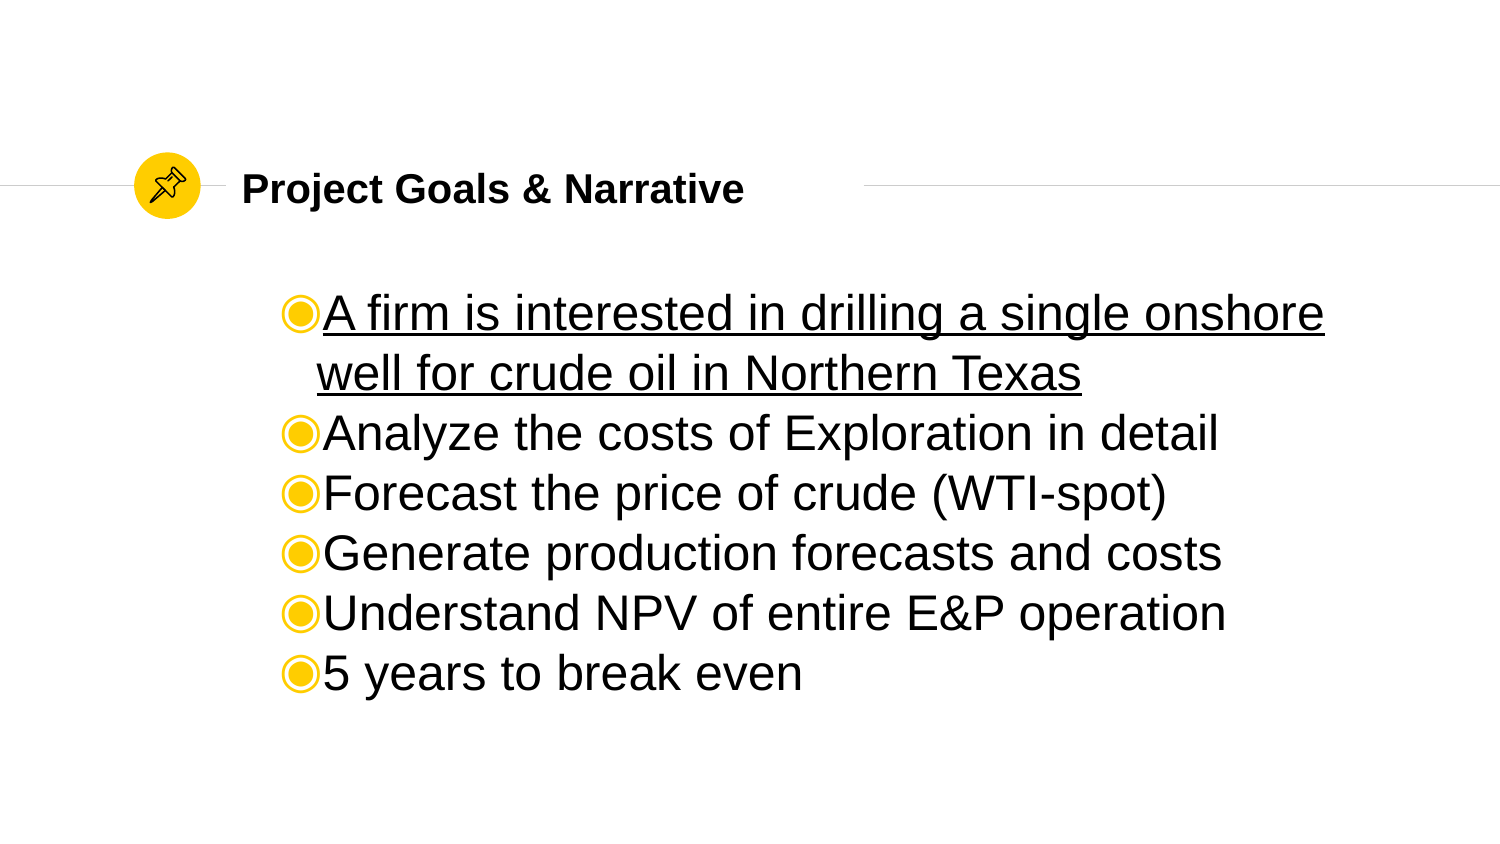

# Project Goals & Narrative

A firm is interested in drilling a single onshore well for crude oil in Northern Texas
Analyze the costs of Exploration in detail
Forecast the price of crude (WTI-spot)
Generate production forecasts and costs
Understand NPV of entire E&P operation
5 years to break even